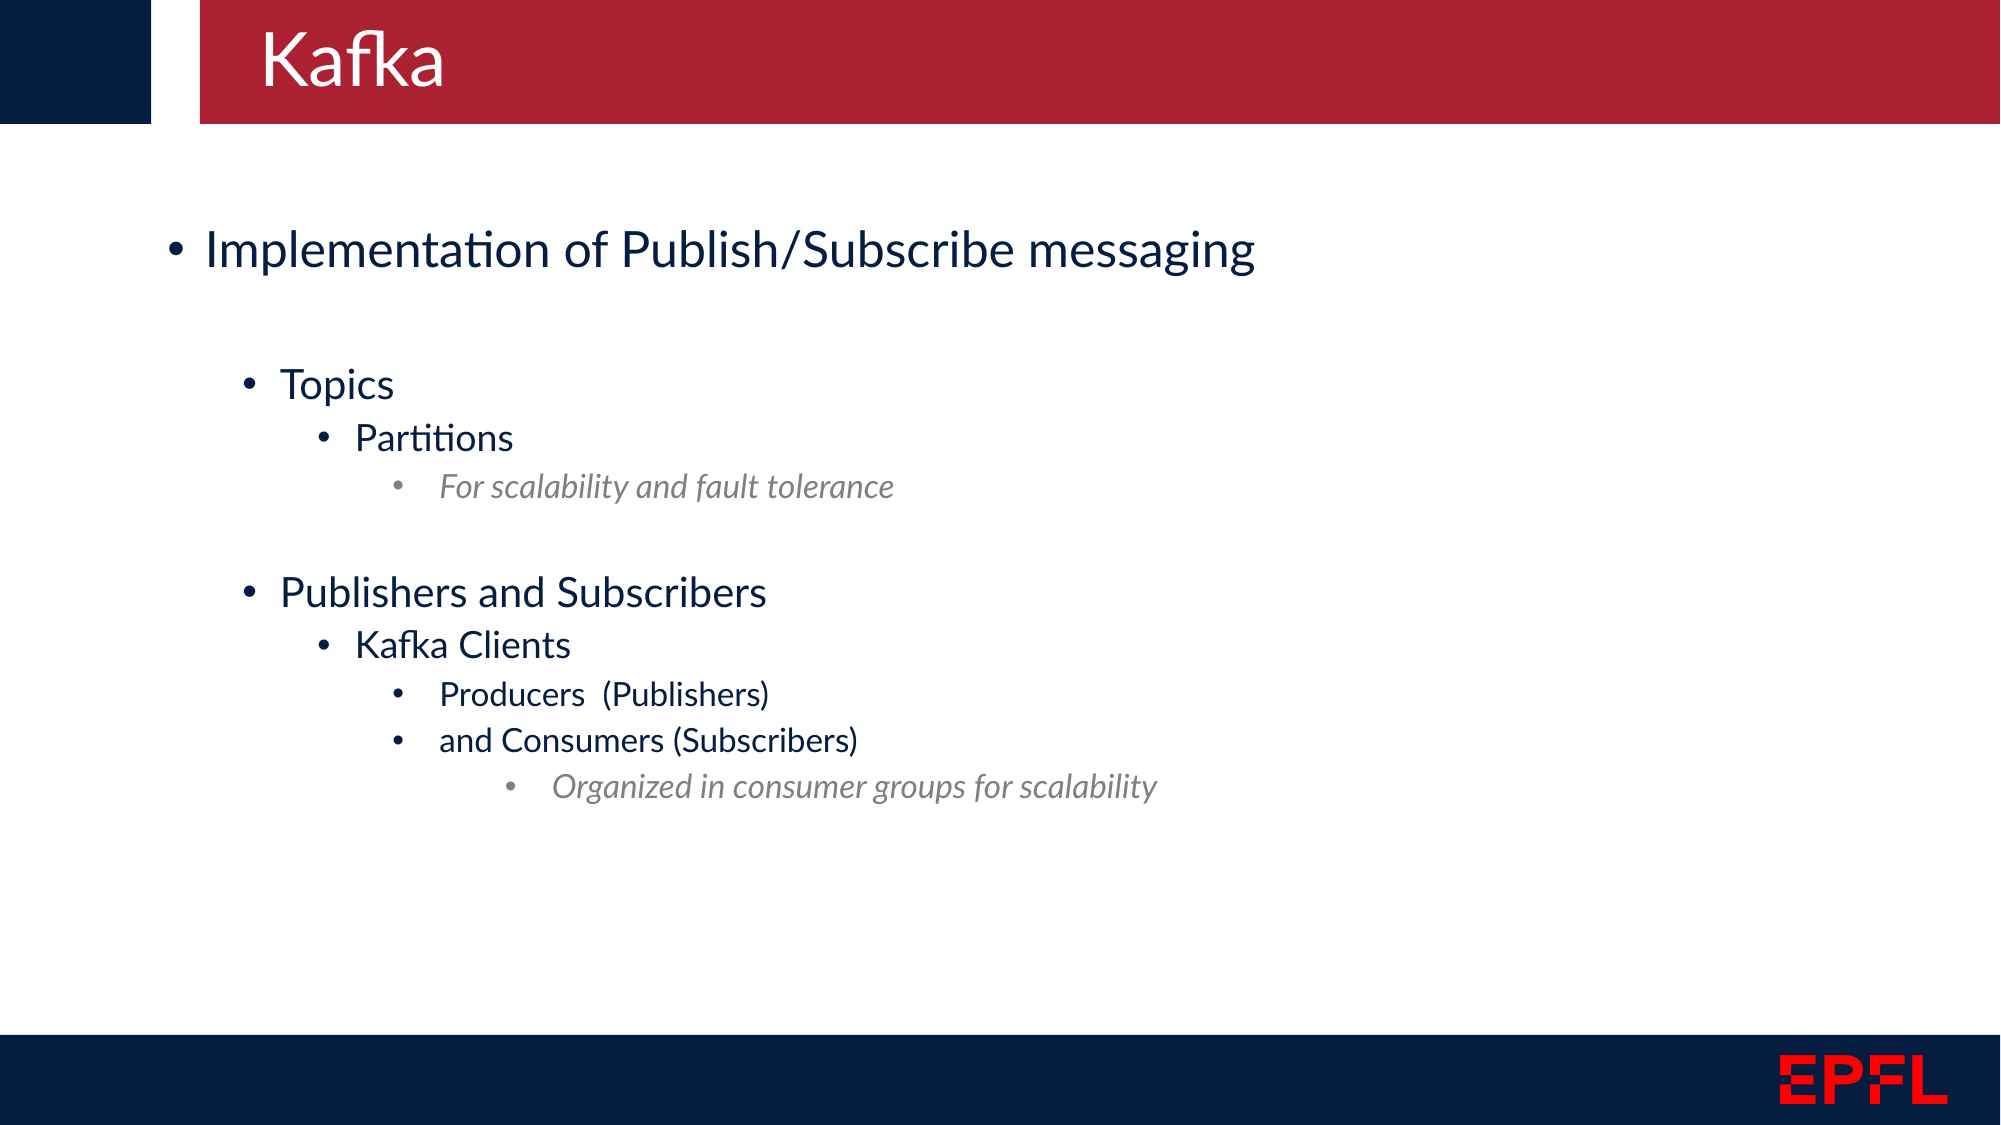

# Kafka
Implementation of Publish/Subscribe messaging

Topics
Partitions
For scalability and fault tolerance

Publishers and Subscribers
Kafka Clients
Producers  (Publishers)
and Consumers (Subscribers)
Organized in consumer groups for scalability